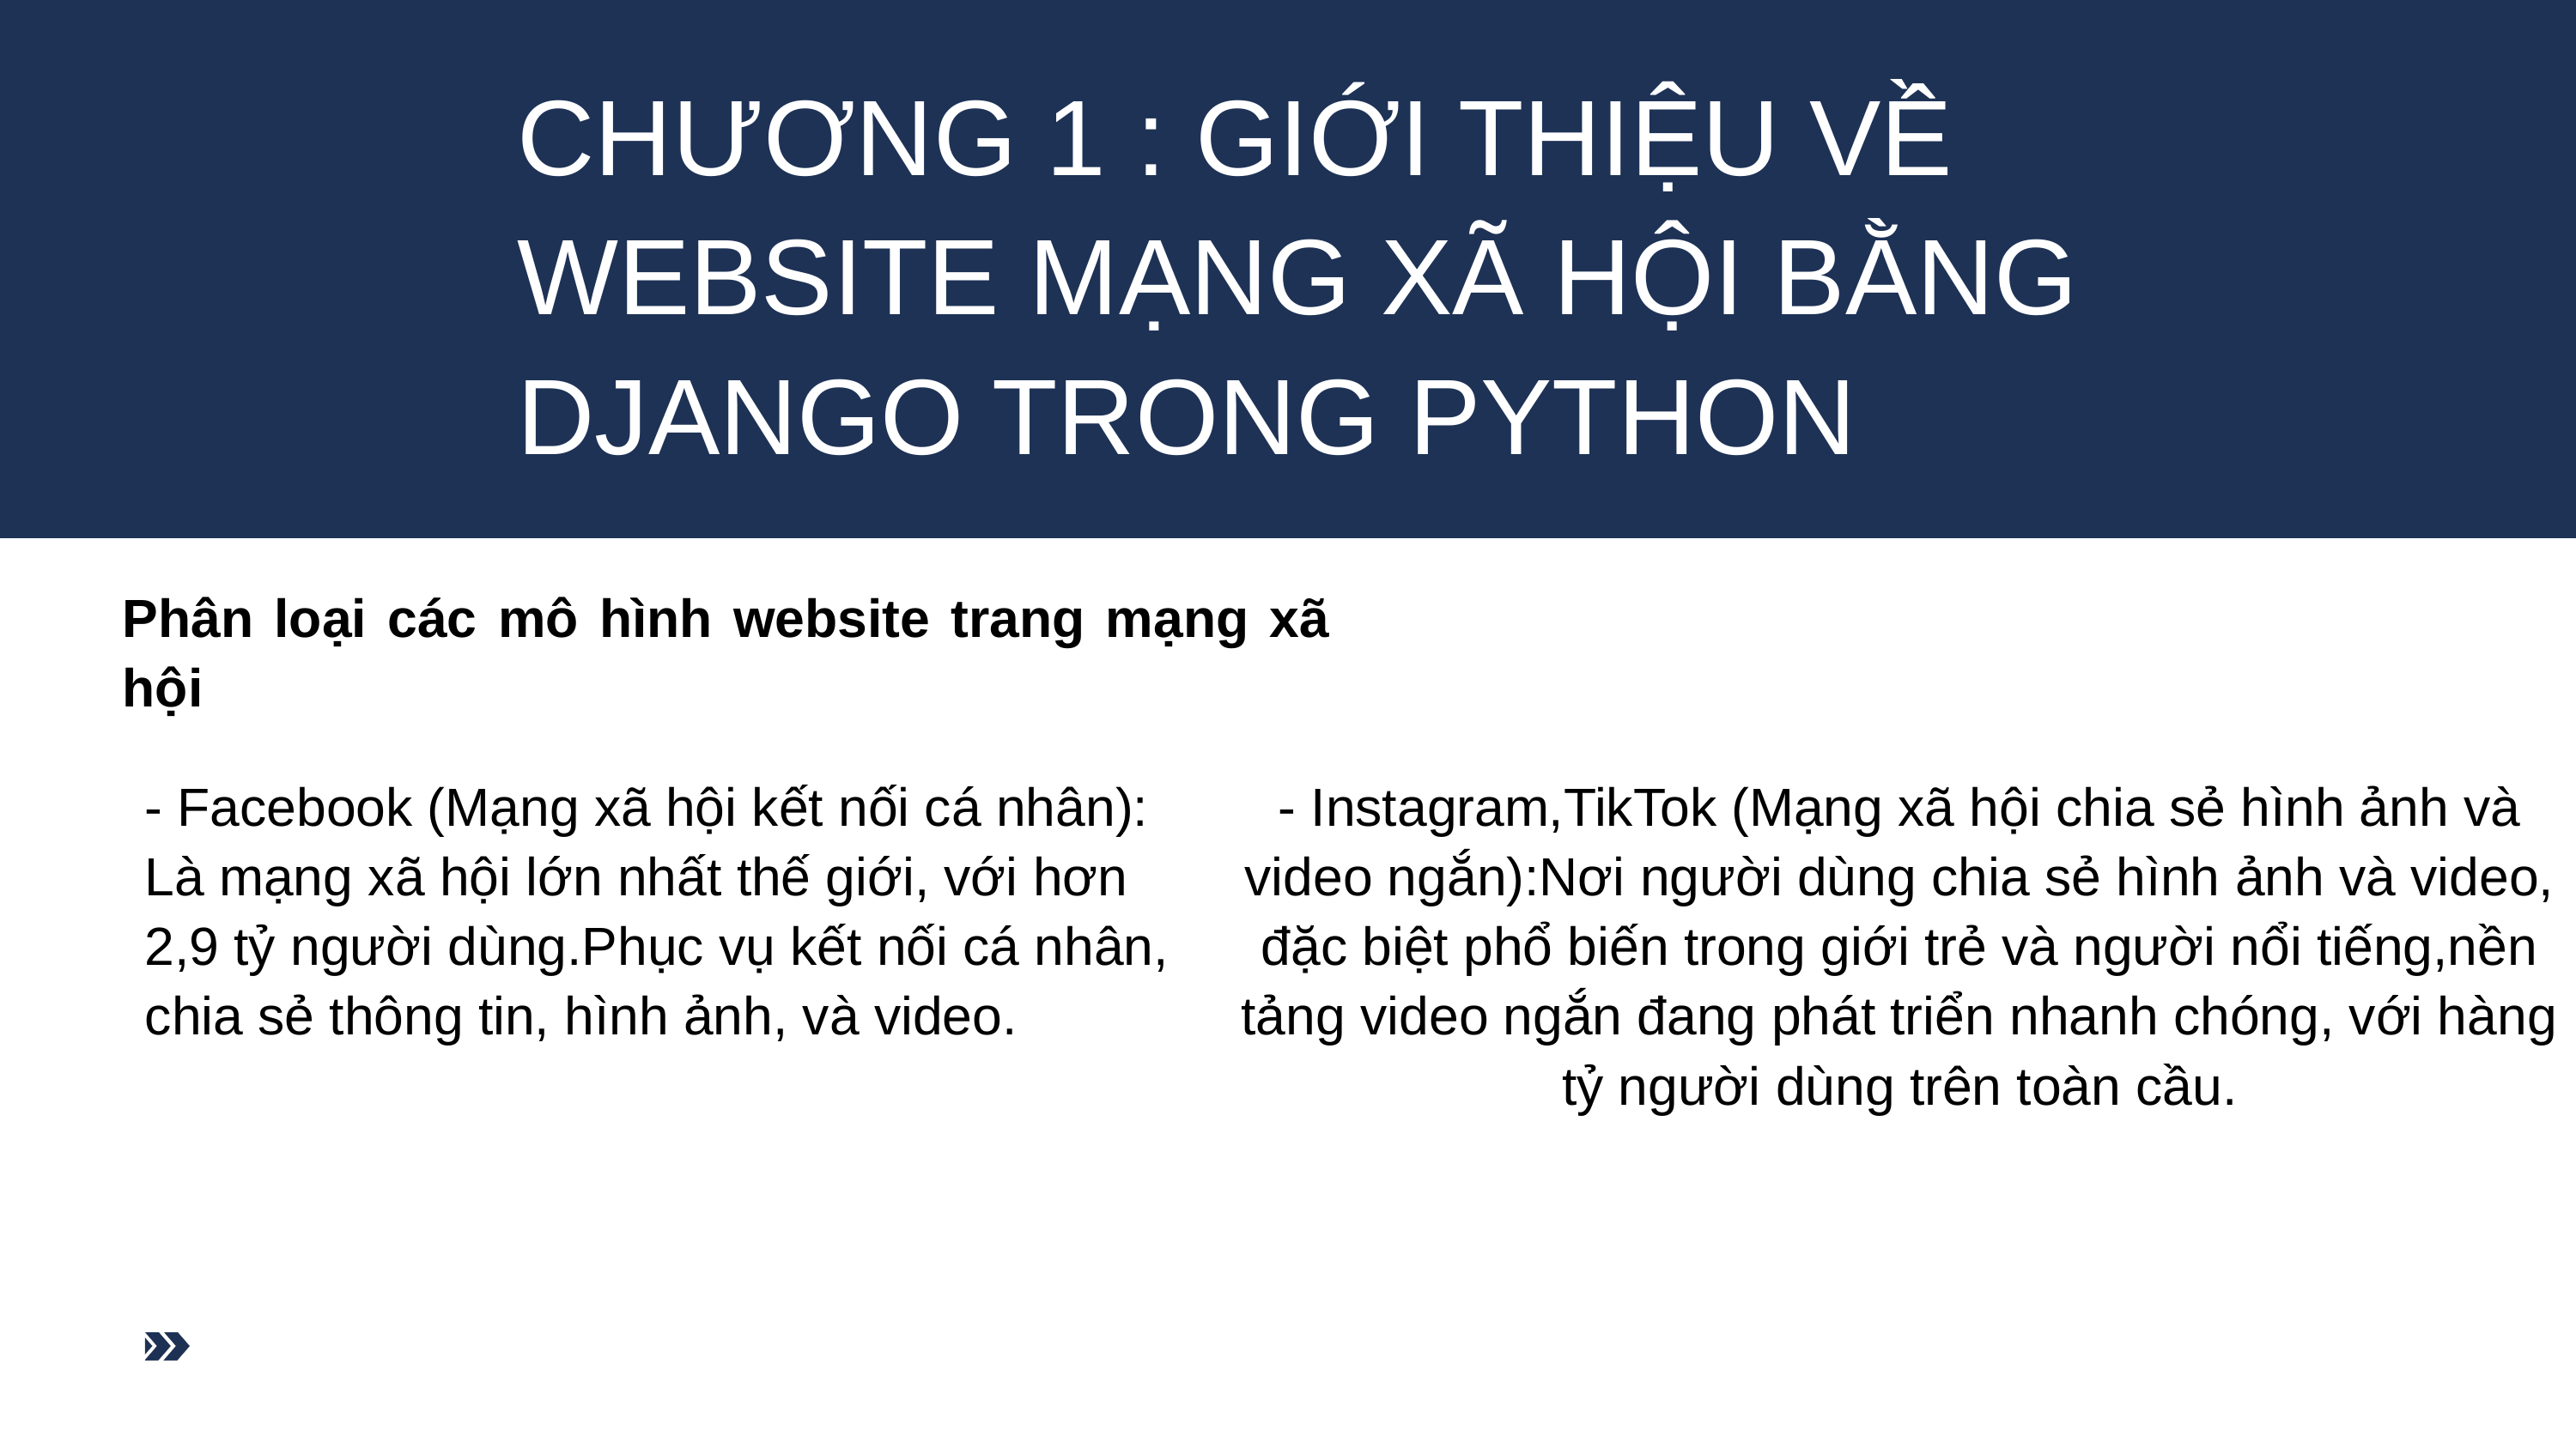

CHƯƠNG 1 : GIỚI THIỆU VỀ WEBSITE MẠNG XÃ HỘI BẰNG DJANGO TRONG PYTHON
Phân loại các mô hình website trang mạng xã hội

- Facebook (Mạng xã hội kết nối cá nhân): Là mạng xã hội lớn nhất thế giới, với hơn 2,9 tỷ người dùng.Phục vụ kết nối cá nhân, chia sẻ thông tin, hình ảnh, và video.

- Instagram,TikTok (Mạng xã hội chia sẻ hình ảnh và video ngắn):Nơi người dùng chia sẻ hình ảnh và video, đặc biệt phổ biến trong giới trẻ và người nổi tiếng,nền tảng video ngắn đang phát triển nhanh chóng, với hàng tỷ người dùng trên toàn cầu.